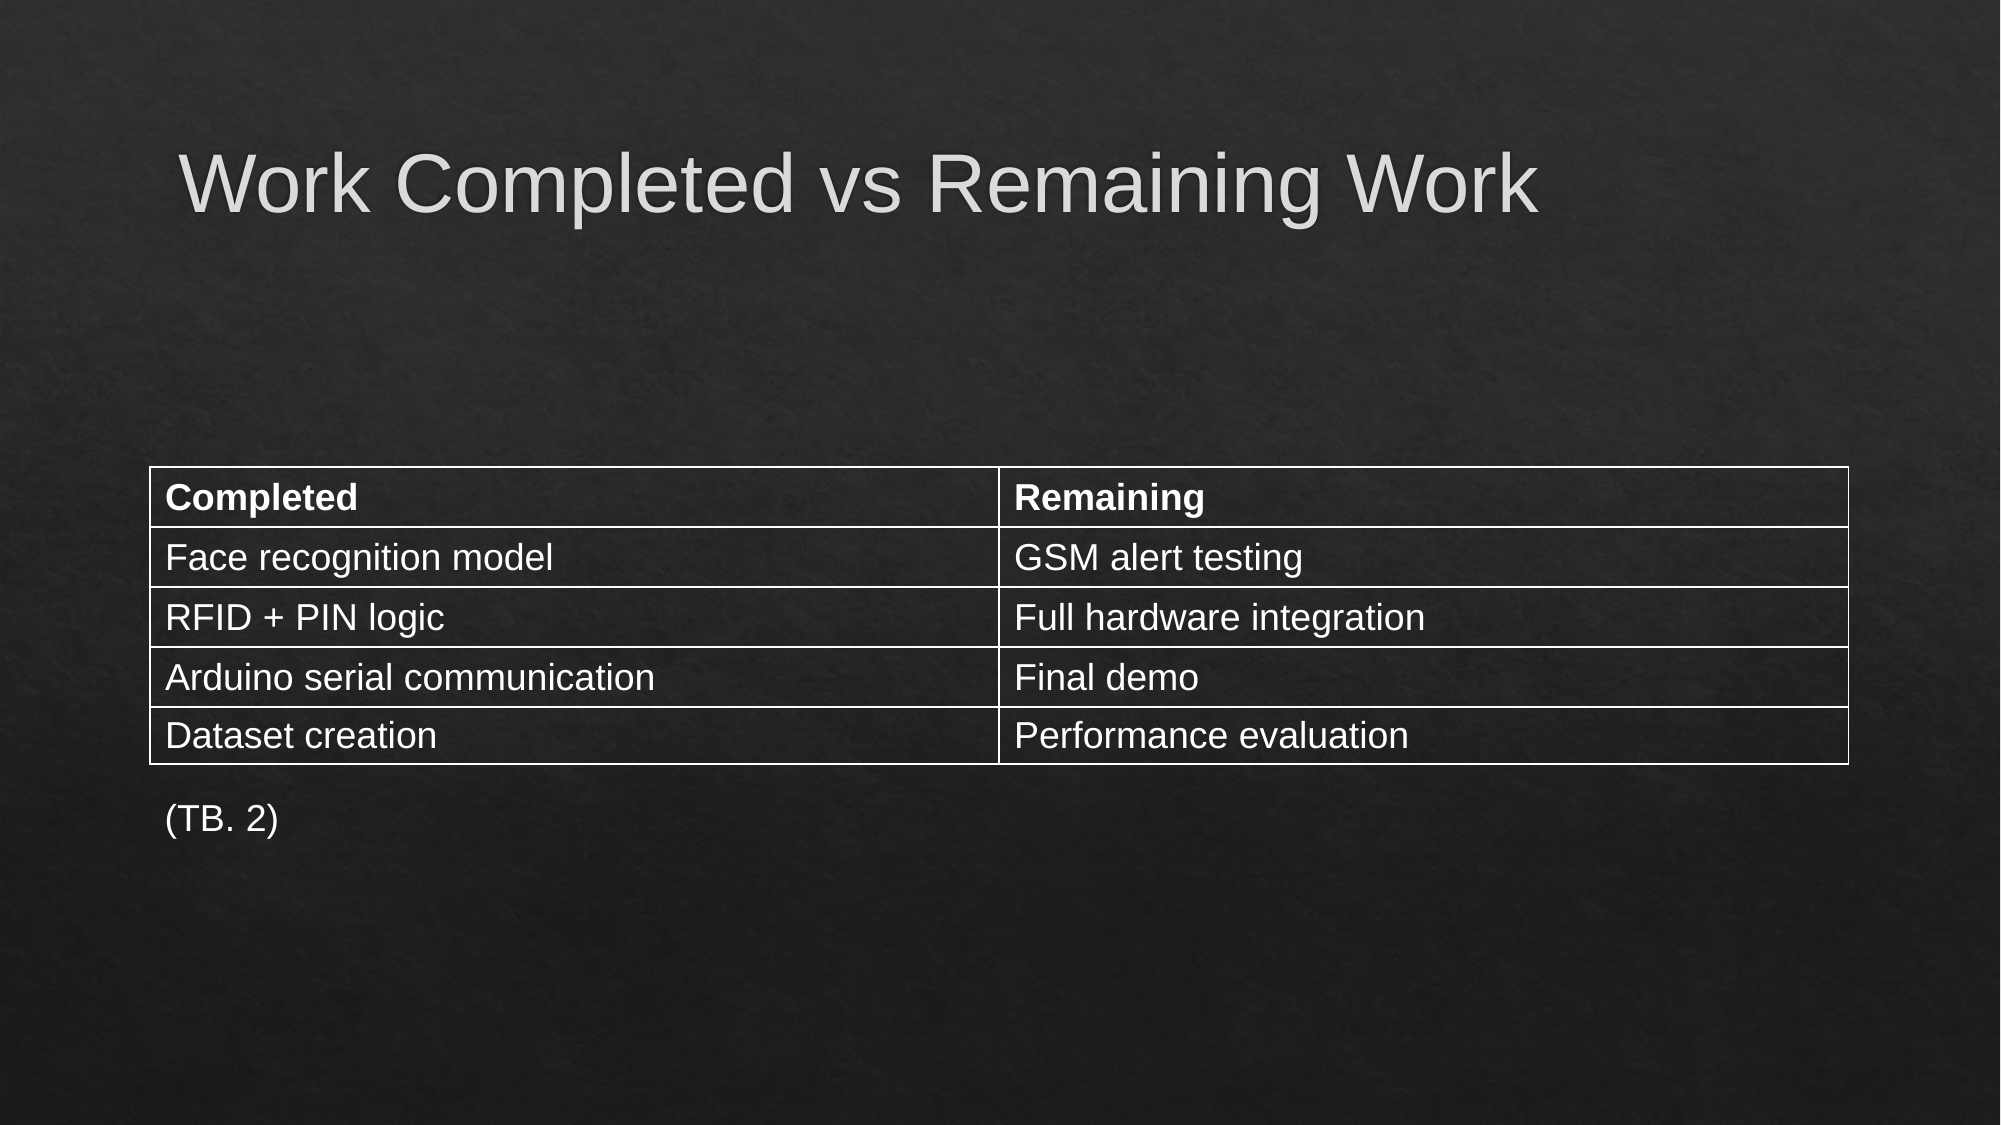

# Work Completed vs Remaining Work
| Completed | Remaining |
| --- | --- |
| Face recognition model | GSM alert testing |
| RFID + PIN logic | Full hardware integration |
| Arduino serial communication | Final demo |
| Dataset creation | Performance evaluation |
(TB. 2)